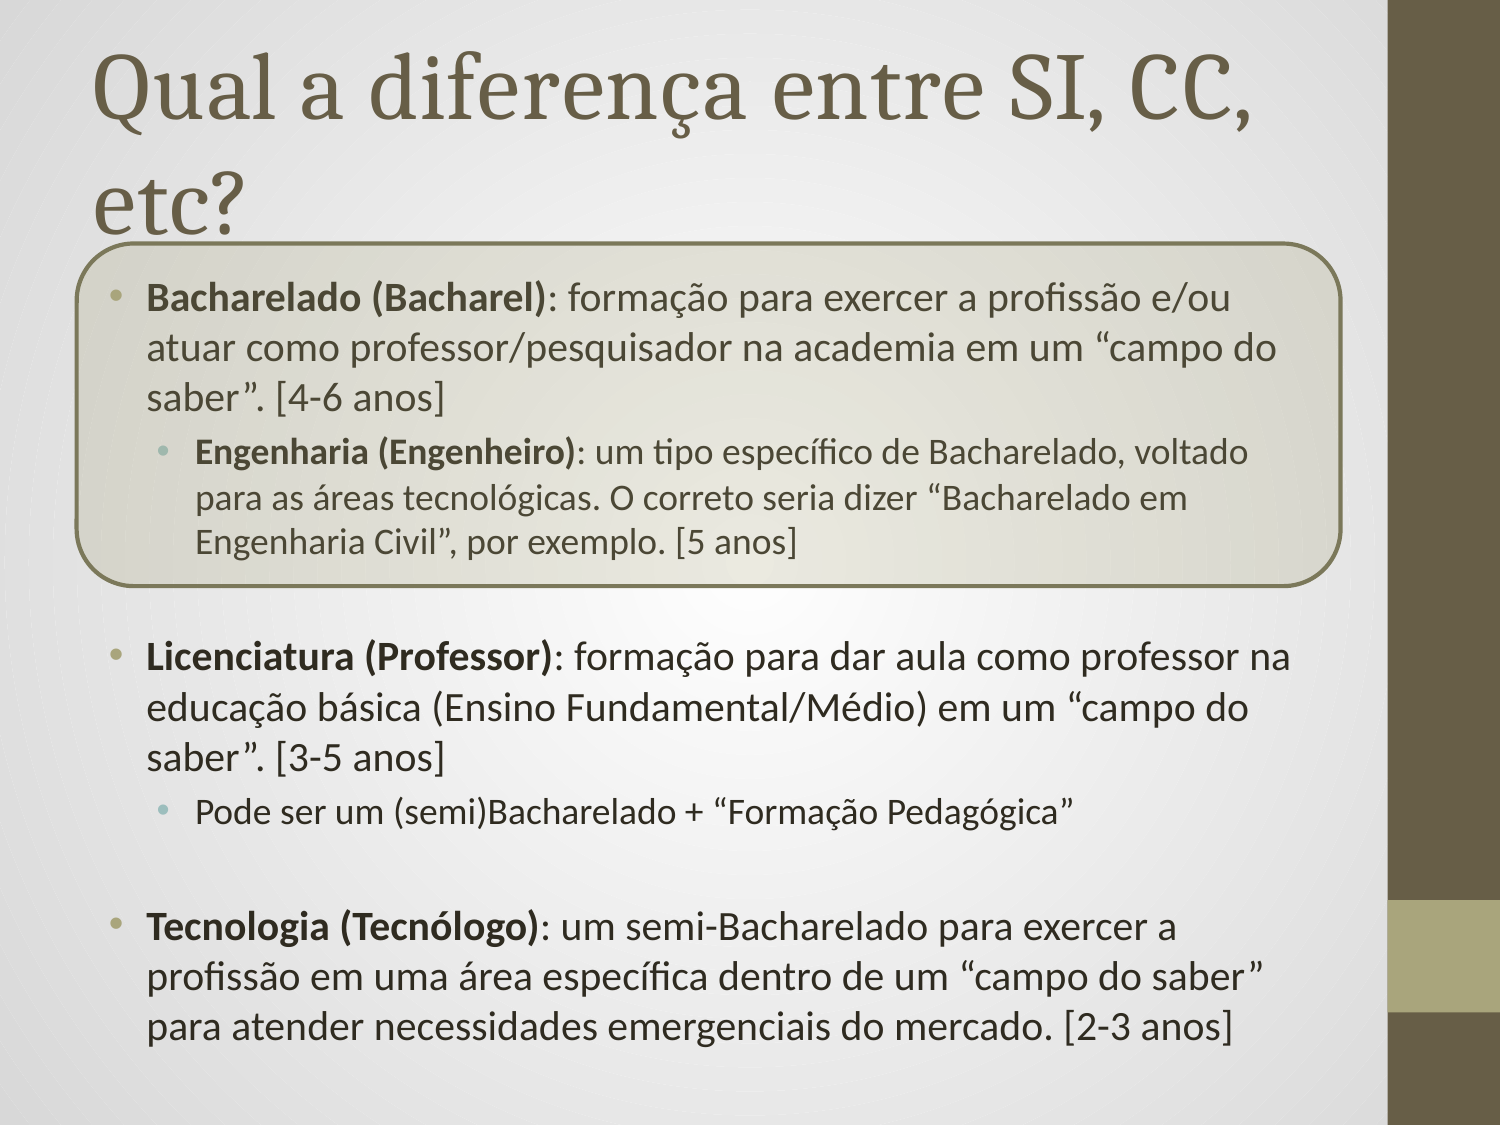

# Qual a diferença entre SI, CC, etc?

Bacharelado (Bacharel): formação para exercer a profissão e/ou atuar como professor/pesquisador na academia em um “campo do saber”. [4-6 anos]
Engenharia (Engenheiro): um tipo específico de Bacharelado, voltado para as áreas tecnológicas. O correto seria dizer “Bacharelado em Engenharia Civil”, por exemplo. [5 anos]

Licenciatura (Professor): formação para dar aula como professor na educação básica (Ensino Fundamental/Médio) em um “campo do saber”. [3-5 anos]
Pode ser um (semi)Bacharelado + “Formação Pedagógica”

Tecnologia (Tecnólogo): um semi-Bacharelado para exercer a profissão em uma área específica dentro de um “campo do saber” para atender necessidades emergenciais do mercado. [2-3 anos]